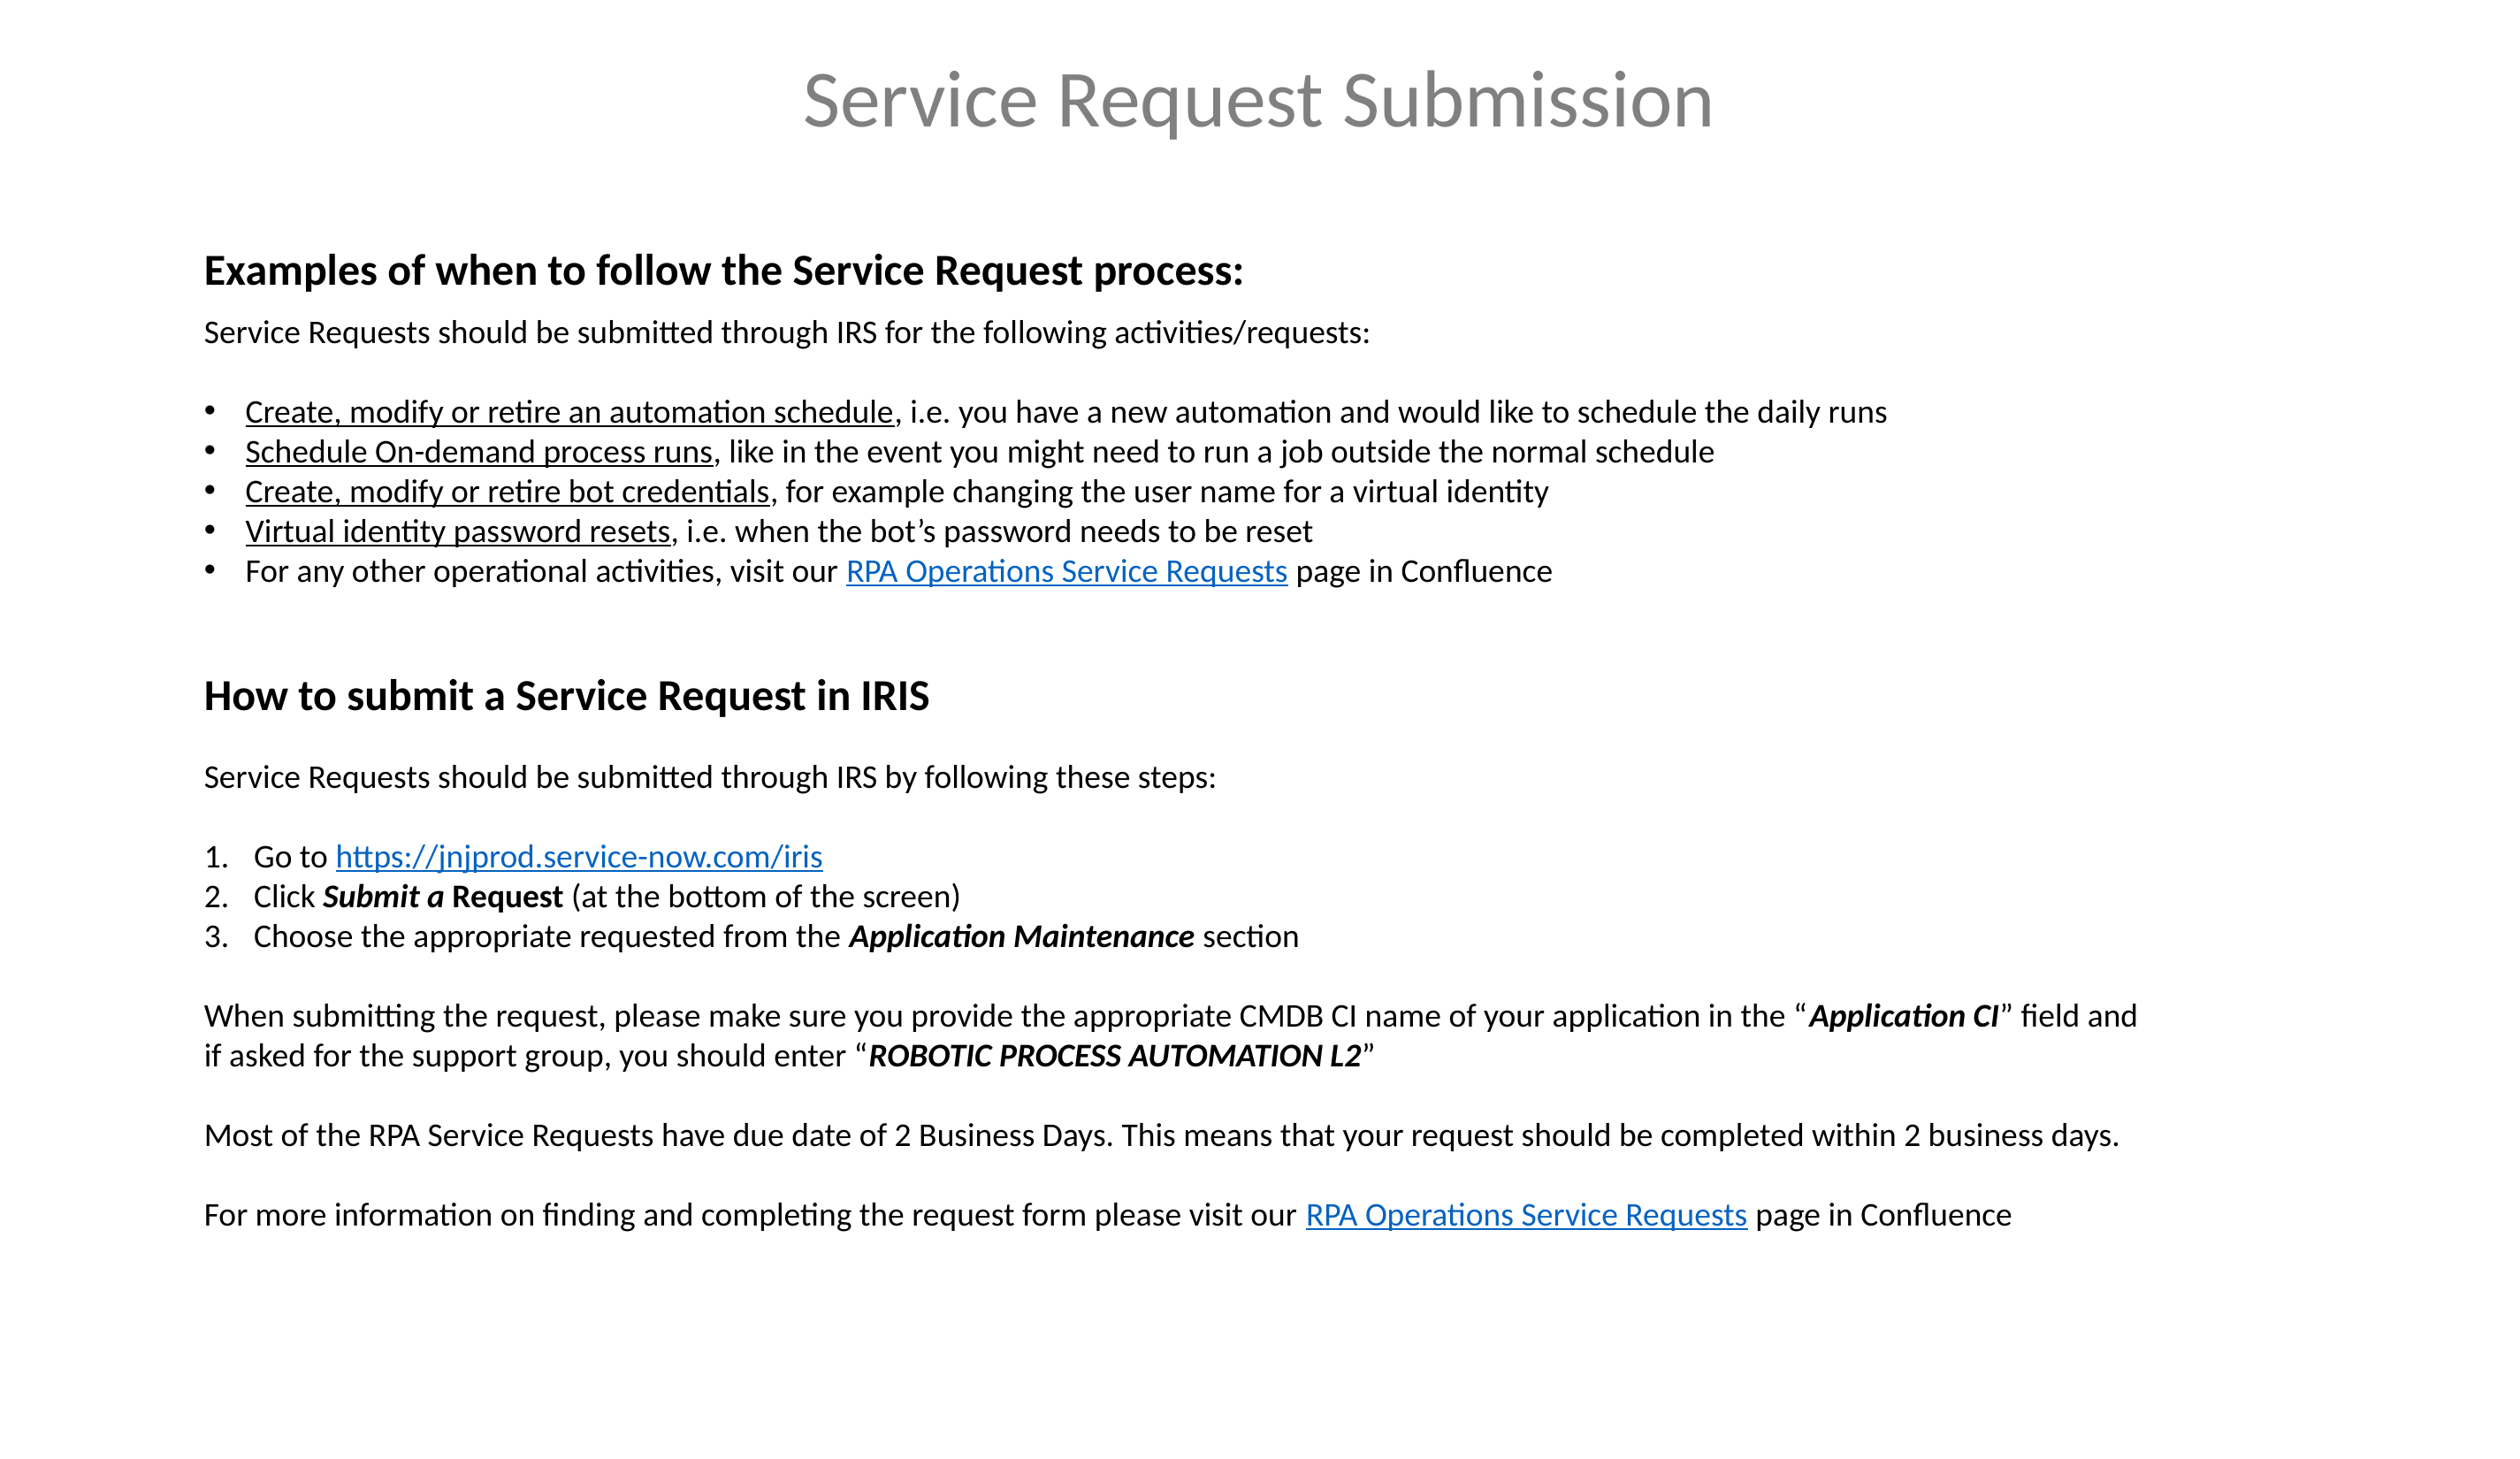

# Service Request Submission
Examples of when to follow the Service Request process:

Service Requests should be submitted through IRS for the following activities/requests:

Create, modify or retire an automation schedule, i.e. you have a new automation and would like to schedule the daily runs
Schedule On-demand process runs, like in the event you might need to run a job outside the normal schedule
Create, modify or retire bot credentials, for example changing the user name for a virtual identity
Virtual identity password resets, i.e. when the bot’s password needs to be reset
For any other operational activities, visit our RPA Operations Service Requests page in Confluence

How to submit a Service Request in IRIS

Service Requests should be submitted through IRS by following these steps:

Go to https://jnjprod.service-now.com/iris
Click Submit a Request (at the bottom of the screen)
Choose the appropriate requested from the Application Maintenance section

When submitting the request, please make sure you provide the appropriate CMDB CI name of your application in the “Application CI” field and if asked for the support group, you should enter “ROBOTIC PROCESS AUTOMATION L2”

Most of the RPA Service Requests have due date of 2 Business Days. This means that your request should be completed within 2 business days.

For more information on finding and completing the request form please visit our RPA Operations Service Requests page in Confluence